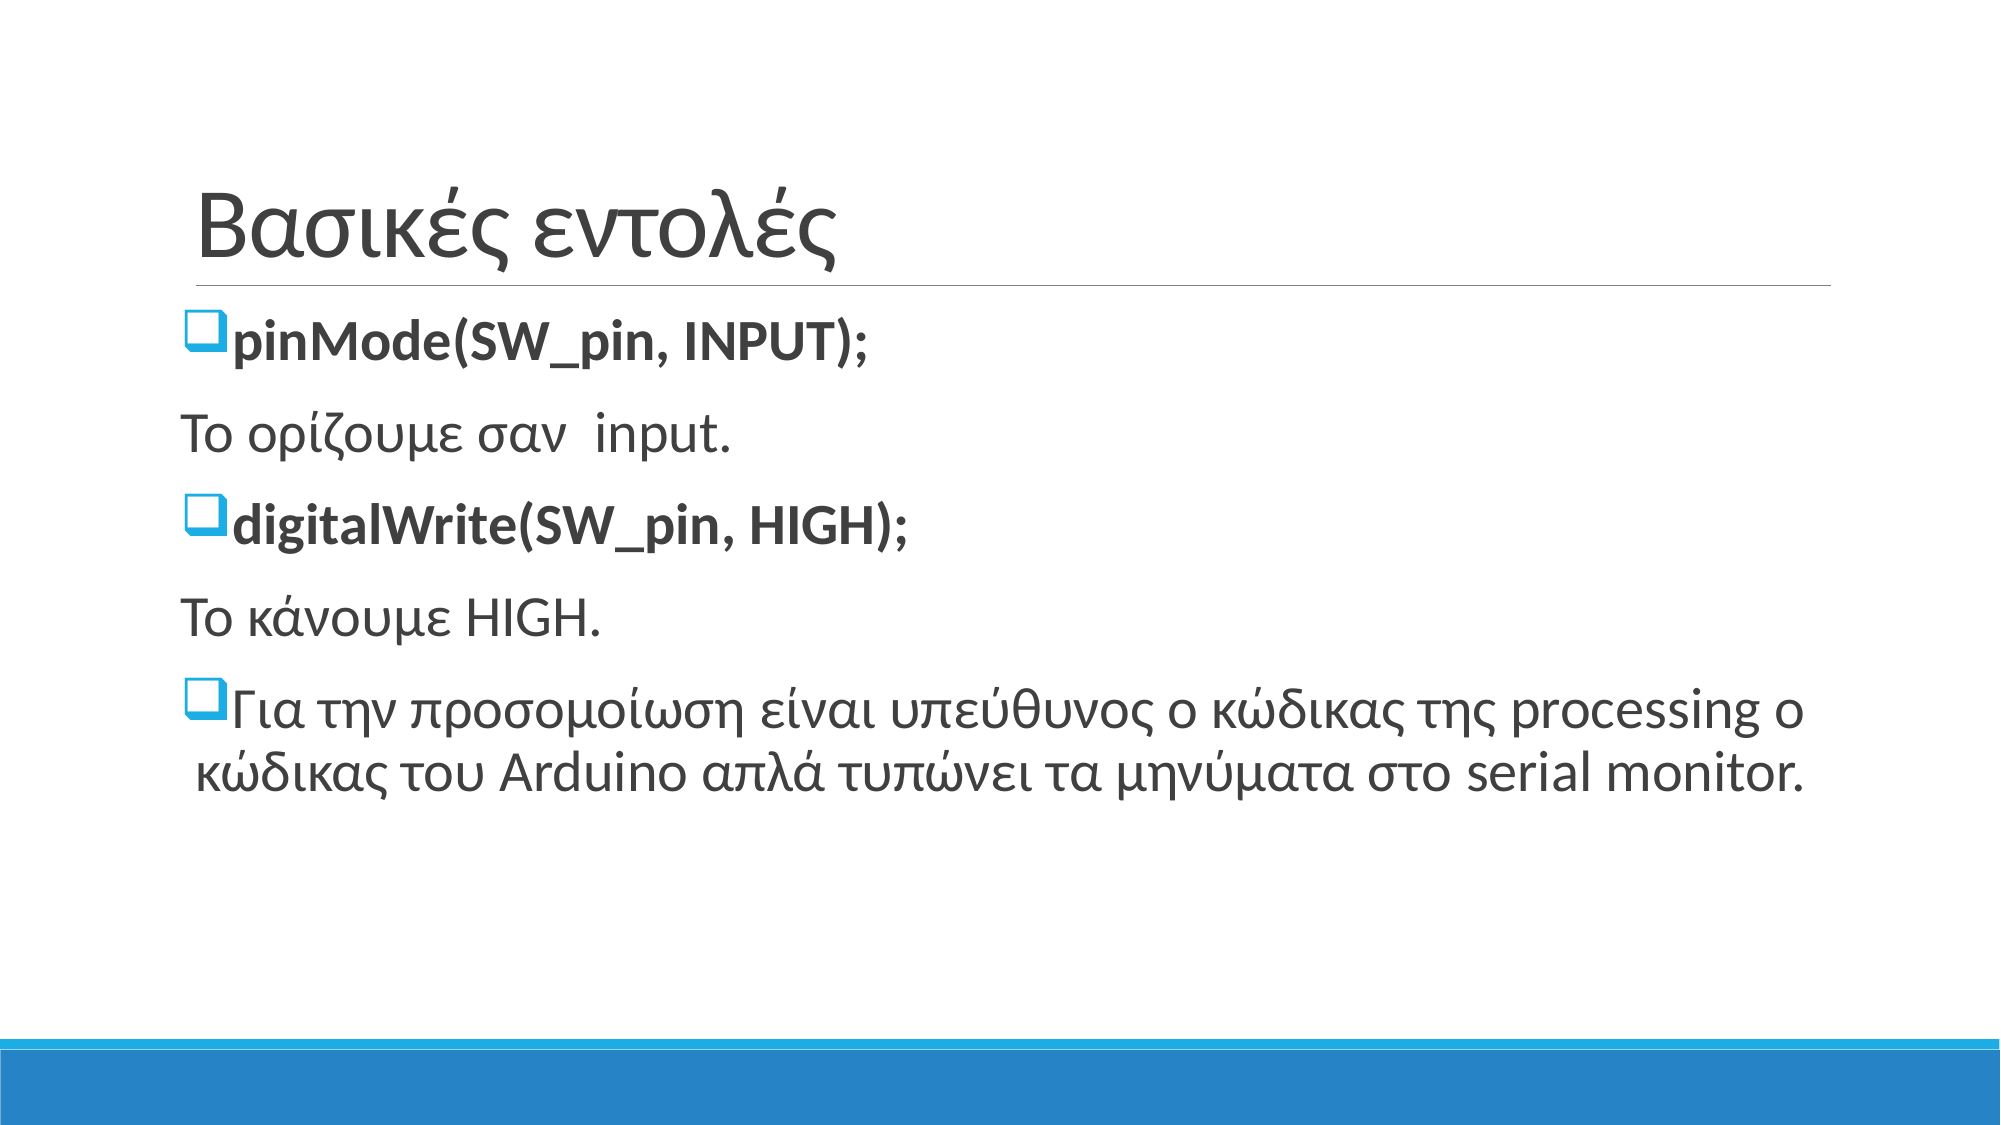

# Βασικές εντολές
pinMode(SW_pin, INPUT);
Το ορίζουμε σαν  input.
digitalWrite(SW_pin, HIGH);
Το κάνουμε HIGH.
Για την προσομοίωση είναι υπεύθυνος ο κώδικας της processing ο κώδικας του Arduino απλά τυπώνει τα μηνύματα στο serial monitor.